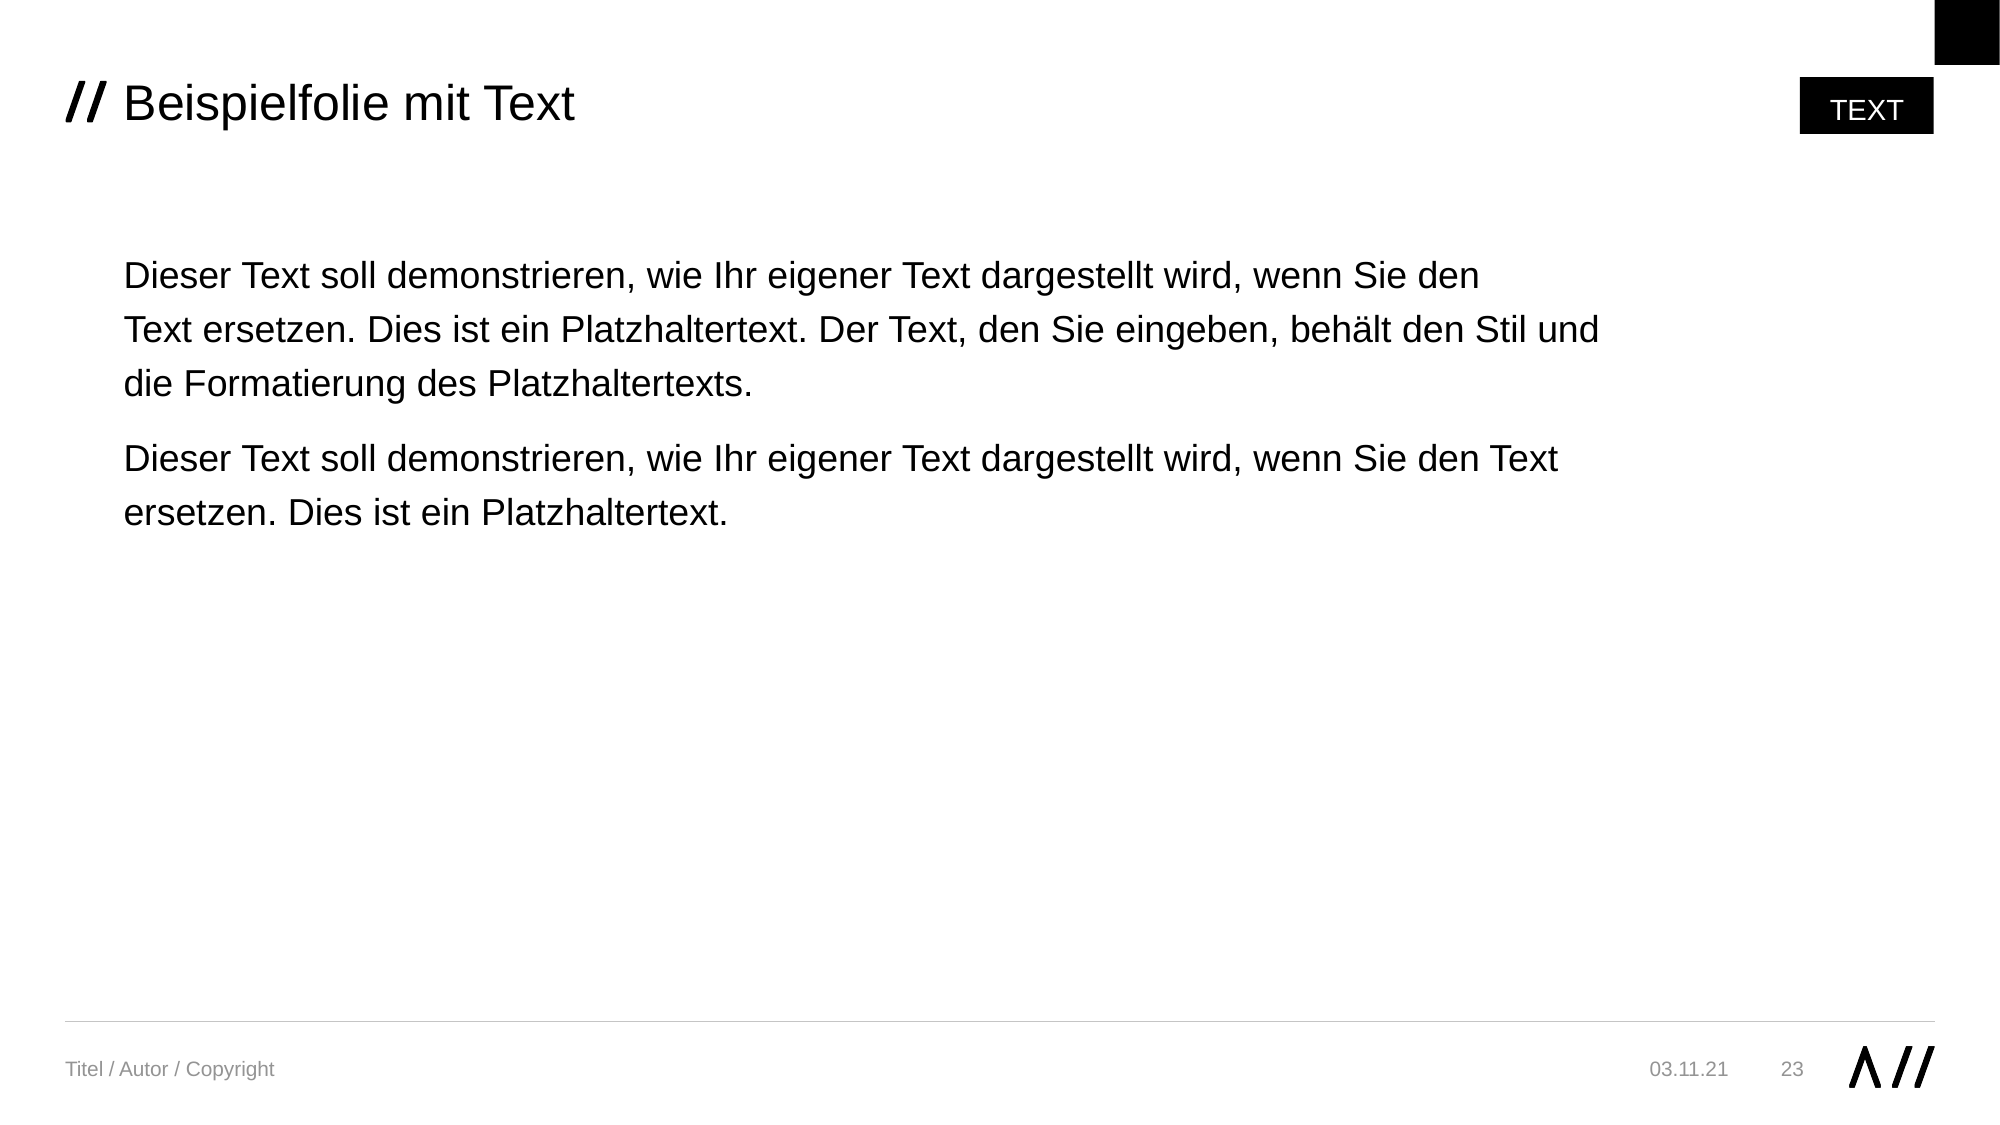

# Beispielfolie mit Text
TEXT
Dieser Text soll demonstrieren, wie Ihr eigener Text dargestellt wird, wenn Sie den
Text ersetzen. Dies ist ein Platzhaltertext. Der Text, den Sie eingeben, behält den Stil und
die Formatierung des Platzhaltertexts.
Dieser Text soll demonstrieren, wie Ihr eigener Text dargestellt wird, wenn Sie den Text
ersetzen. Dies ist ein Platzhaltertext.
Titel / Autor / Copyright
23
03.11.21